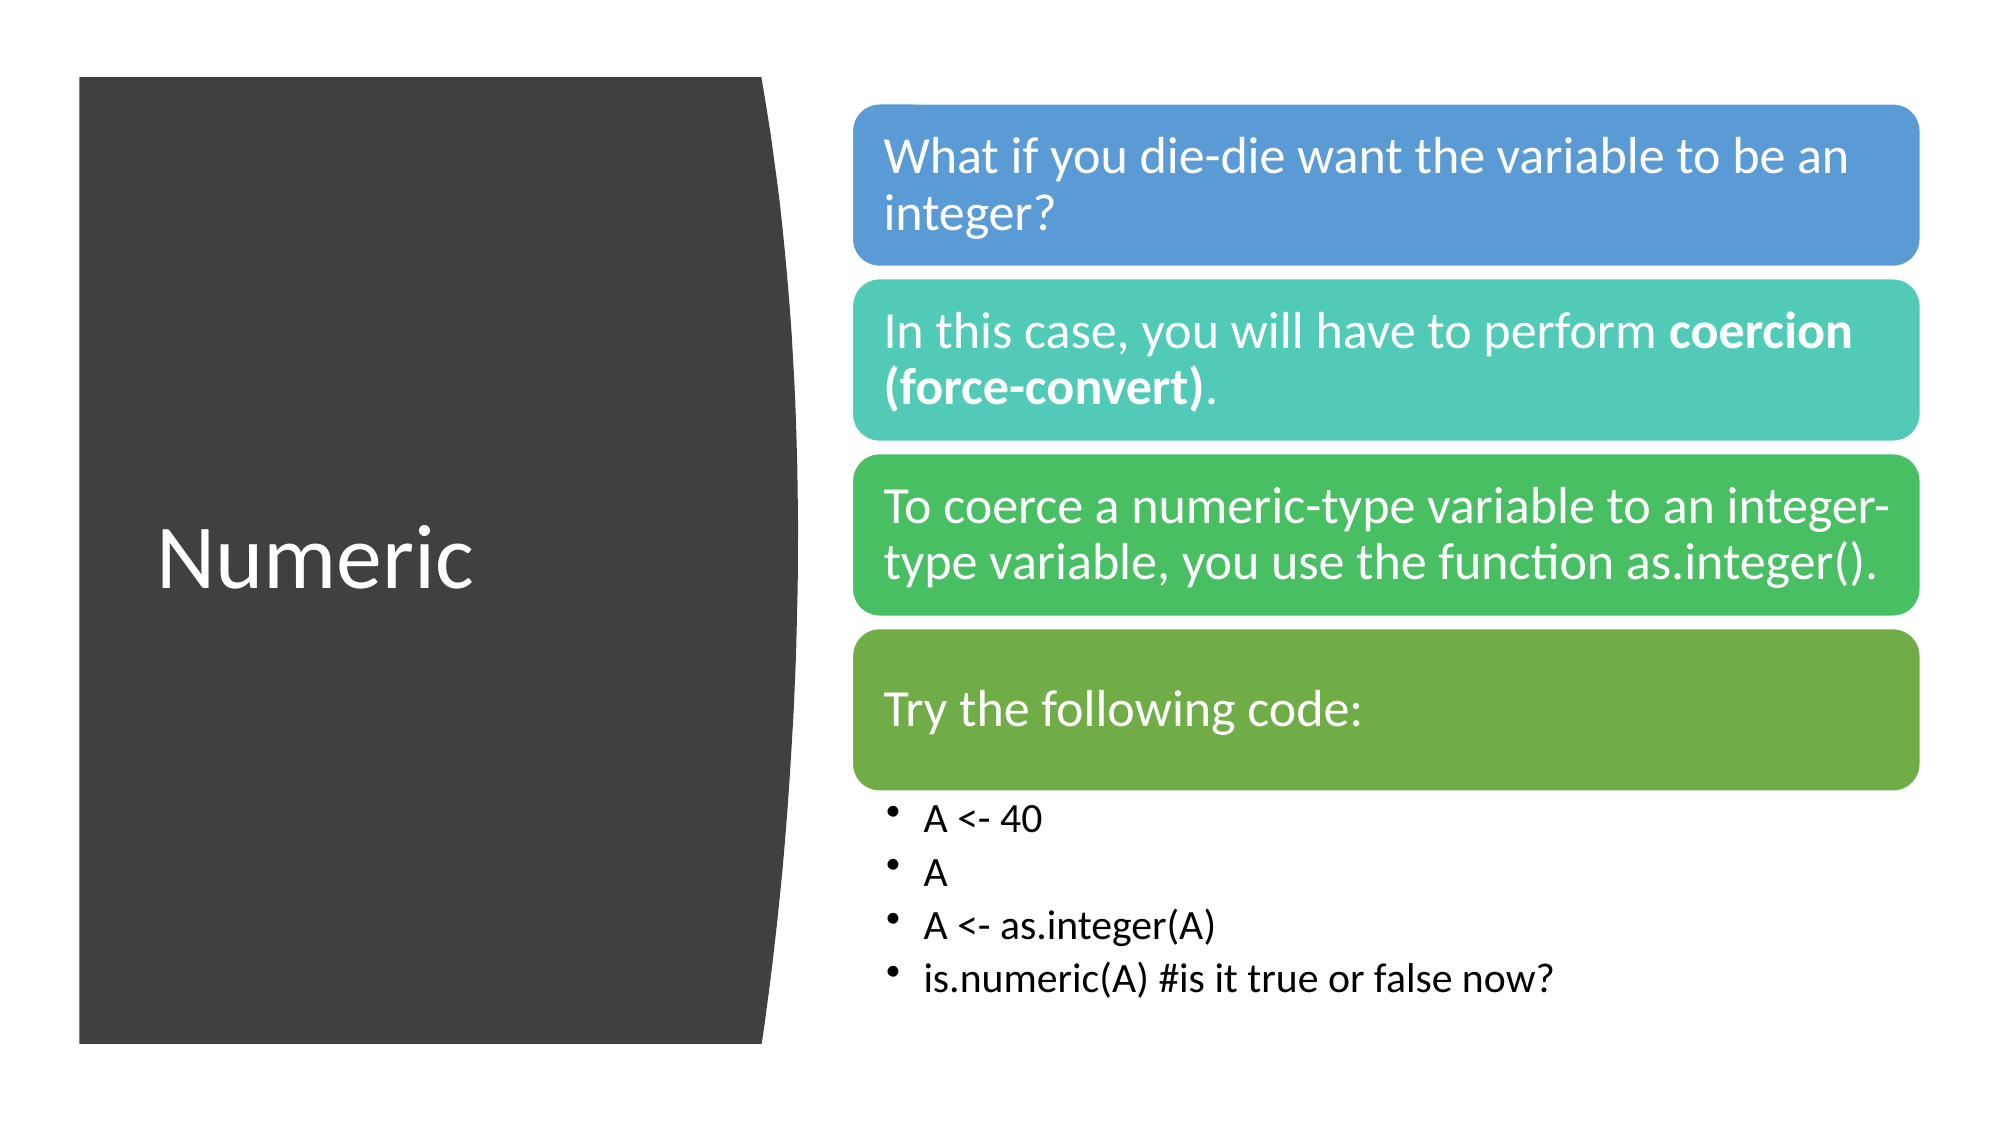

What if you die-die want the variable to be an integer?
In this case, you will have to perform coercion (force-convert).
To coerce a numeric-type variable to an integer-type variable, you use the function as.integer().
Try the following code:
A <- 40
A
A <- as.integer(A)
is.numeric(A) #is it true or false now?

# Numeric